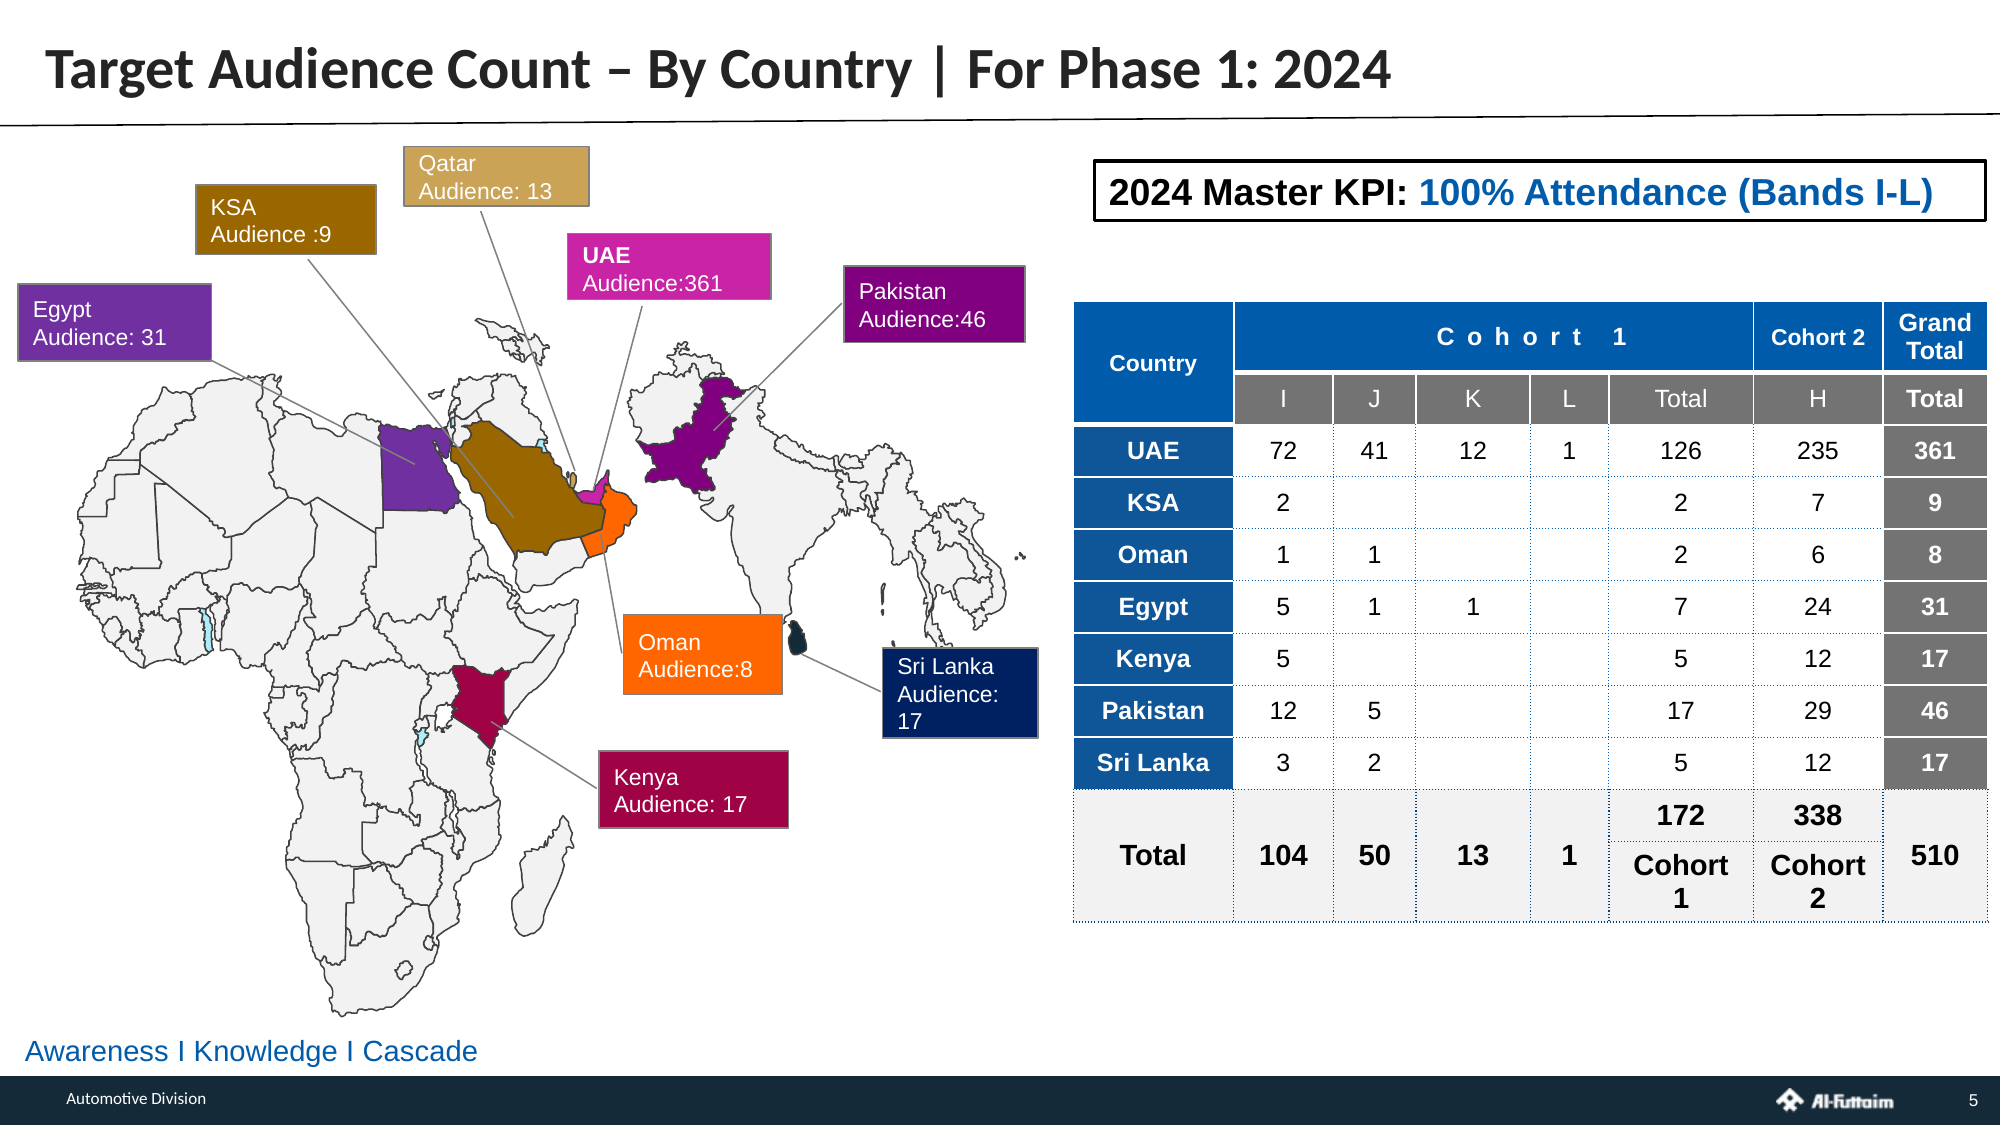

Target Audience Count – By Country | For Phase 1: 2024
Qatar
Audience: 13
KSA
Audience :9
UAE
Audience:361
Pakistan
Audience:46
Egypt
Audience: 31

Oman
Audience:8

Sri Lanka
Audience: 17

Kenya
Audience: 17

2024 Master KPI: 100% Attendance (Bands I-L)
| Country | Cohort 1 |  |  |  | Total | Cohort 2 | Grand Total |
| --- | --- | --- | --- | --- | --- | --- | --- |
| Country | I | J | K | L | Total | H | Total |
| UAE | 72 | 41 | 12 | 1 | 126 | 235 | 361 |
| KSA | 2 |  |  |  | 2 | 7 | 9 |
| Oman | 1 | 1 |  |  | 2 | 6 | 8 |
| Egypt | 5 | 1 | 1 |  | 7 | 24 | 31 |
| Kenya | 5 |  |  |  | 5 | 12 | 17 |
| Pakistan | 12 | 5 |  |  | 17 | 29 | 46 |
| Sri Lanka | 3 | 2 |  |  | 5 | 12 | 17 |
| Total | 104 | 50 | 13 | 1 | 172 | 338 | 510 |
|  |  |  |  |  | Cohort 1 | Cohort 2 |  |
Awareness I Knowledge I Cascade